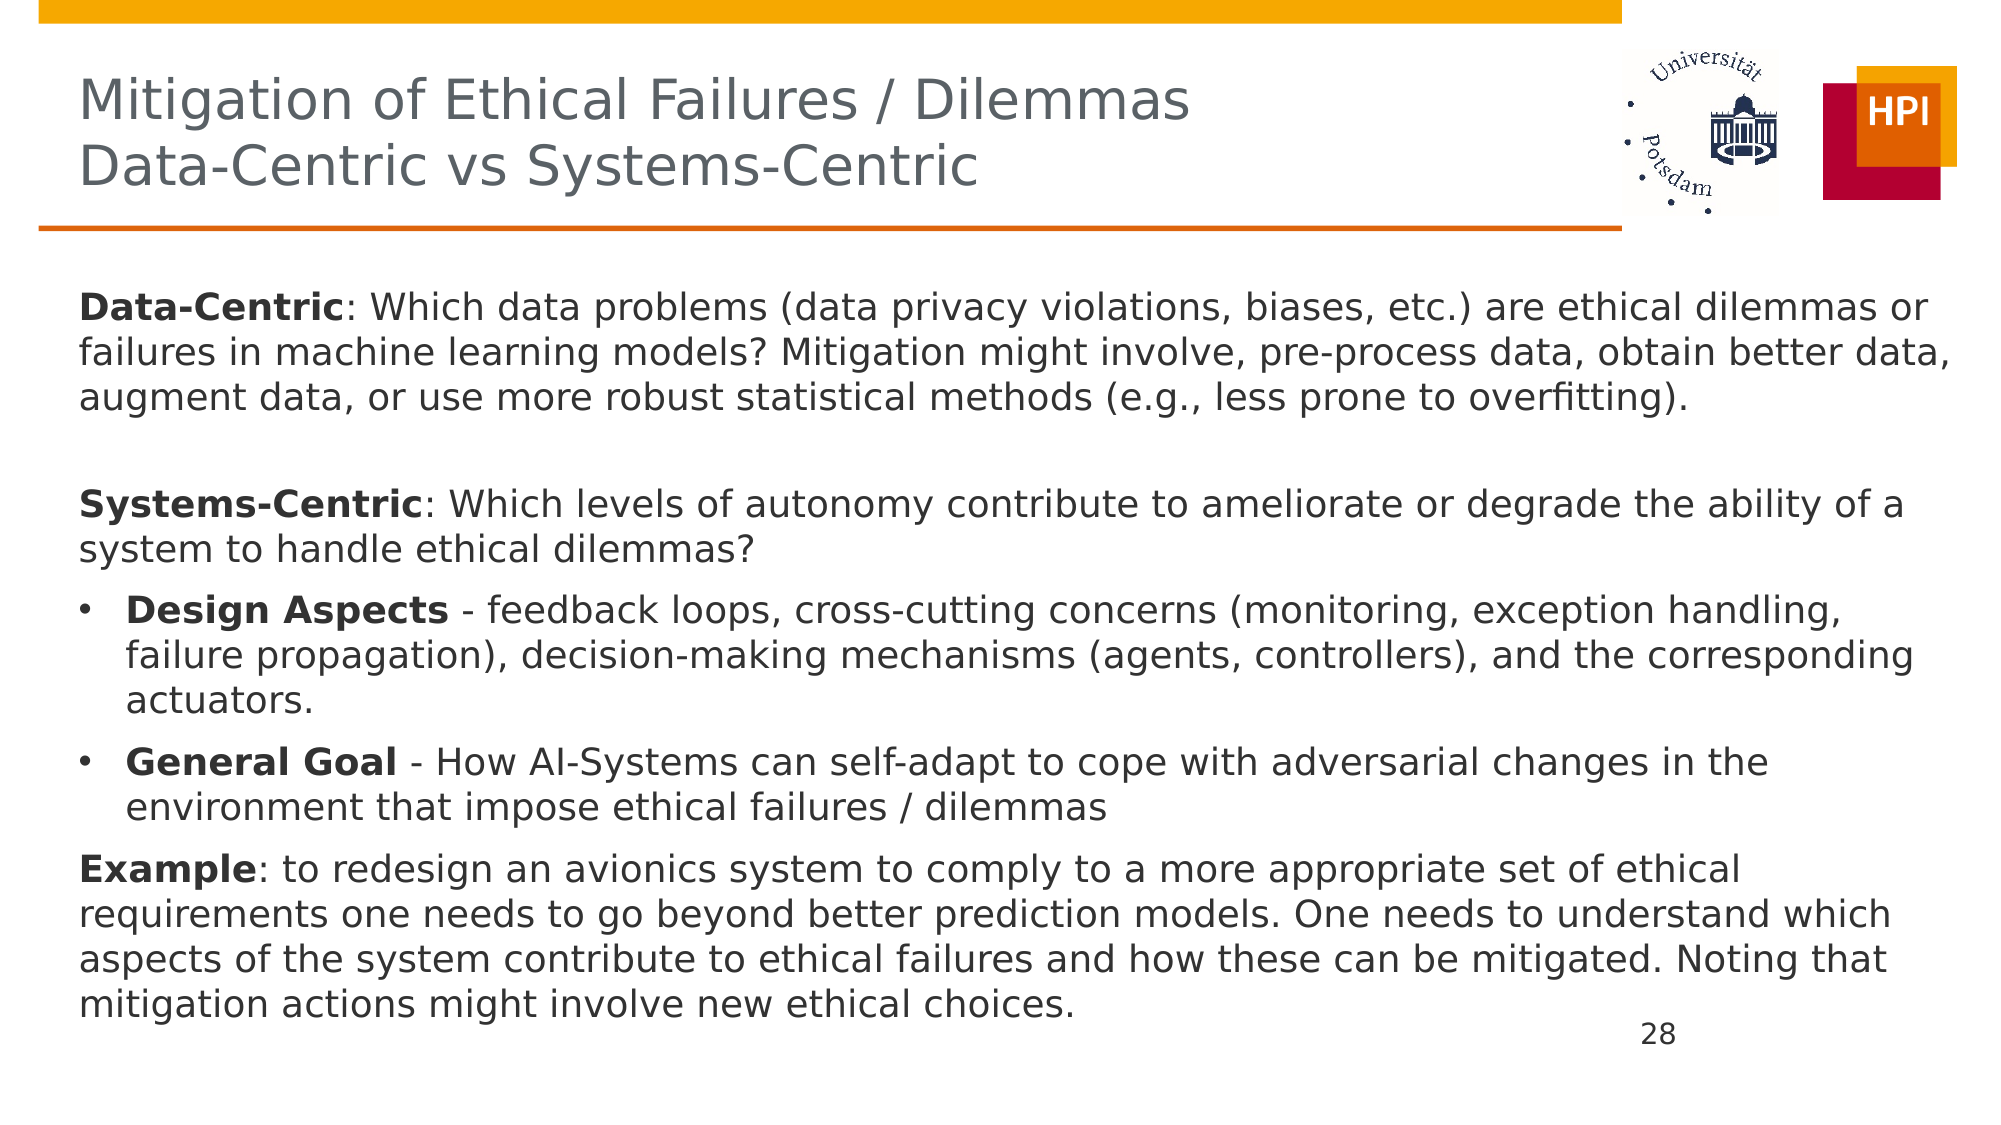

# Mitigation of Ethical Failures / Dilemmas Data-Centric vs Systems-Centric
Data-Centric: Which data problems (data privacy violations, biases, etc.) are ethical dilemmas or failures in machine learning models? Mitigation might involve, pre-process data, obtain better data, augment data, or use more robust statistical methods (e.g., less prone to overfitting).
Systems-Centric: Which levels of autonomy contribute to ameliorate or degrade the ability of a system to handle ethical dilemmas?
Design Aspects - feedback loops, cross-cutting concerns (monitoring, exception handling, failure propagation), decision-making mechanisms (agents, controllers), and the corresponding actuators.
General Goal - How AI-Systems can self-adapt to cope with adversarial changes in the environment that impose ethical failures / dilemmas
Example: to redesign an avionics system to comply to a more appropriate set of ethical requirements one needs to go beyond better prediction models. One needs to understand which aspects of the system contribute to ethical failures and how these can be mitigated. Noting that mitigation actions might involve new ethical choices.

28